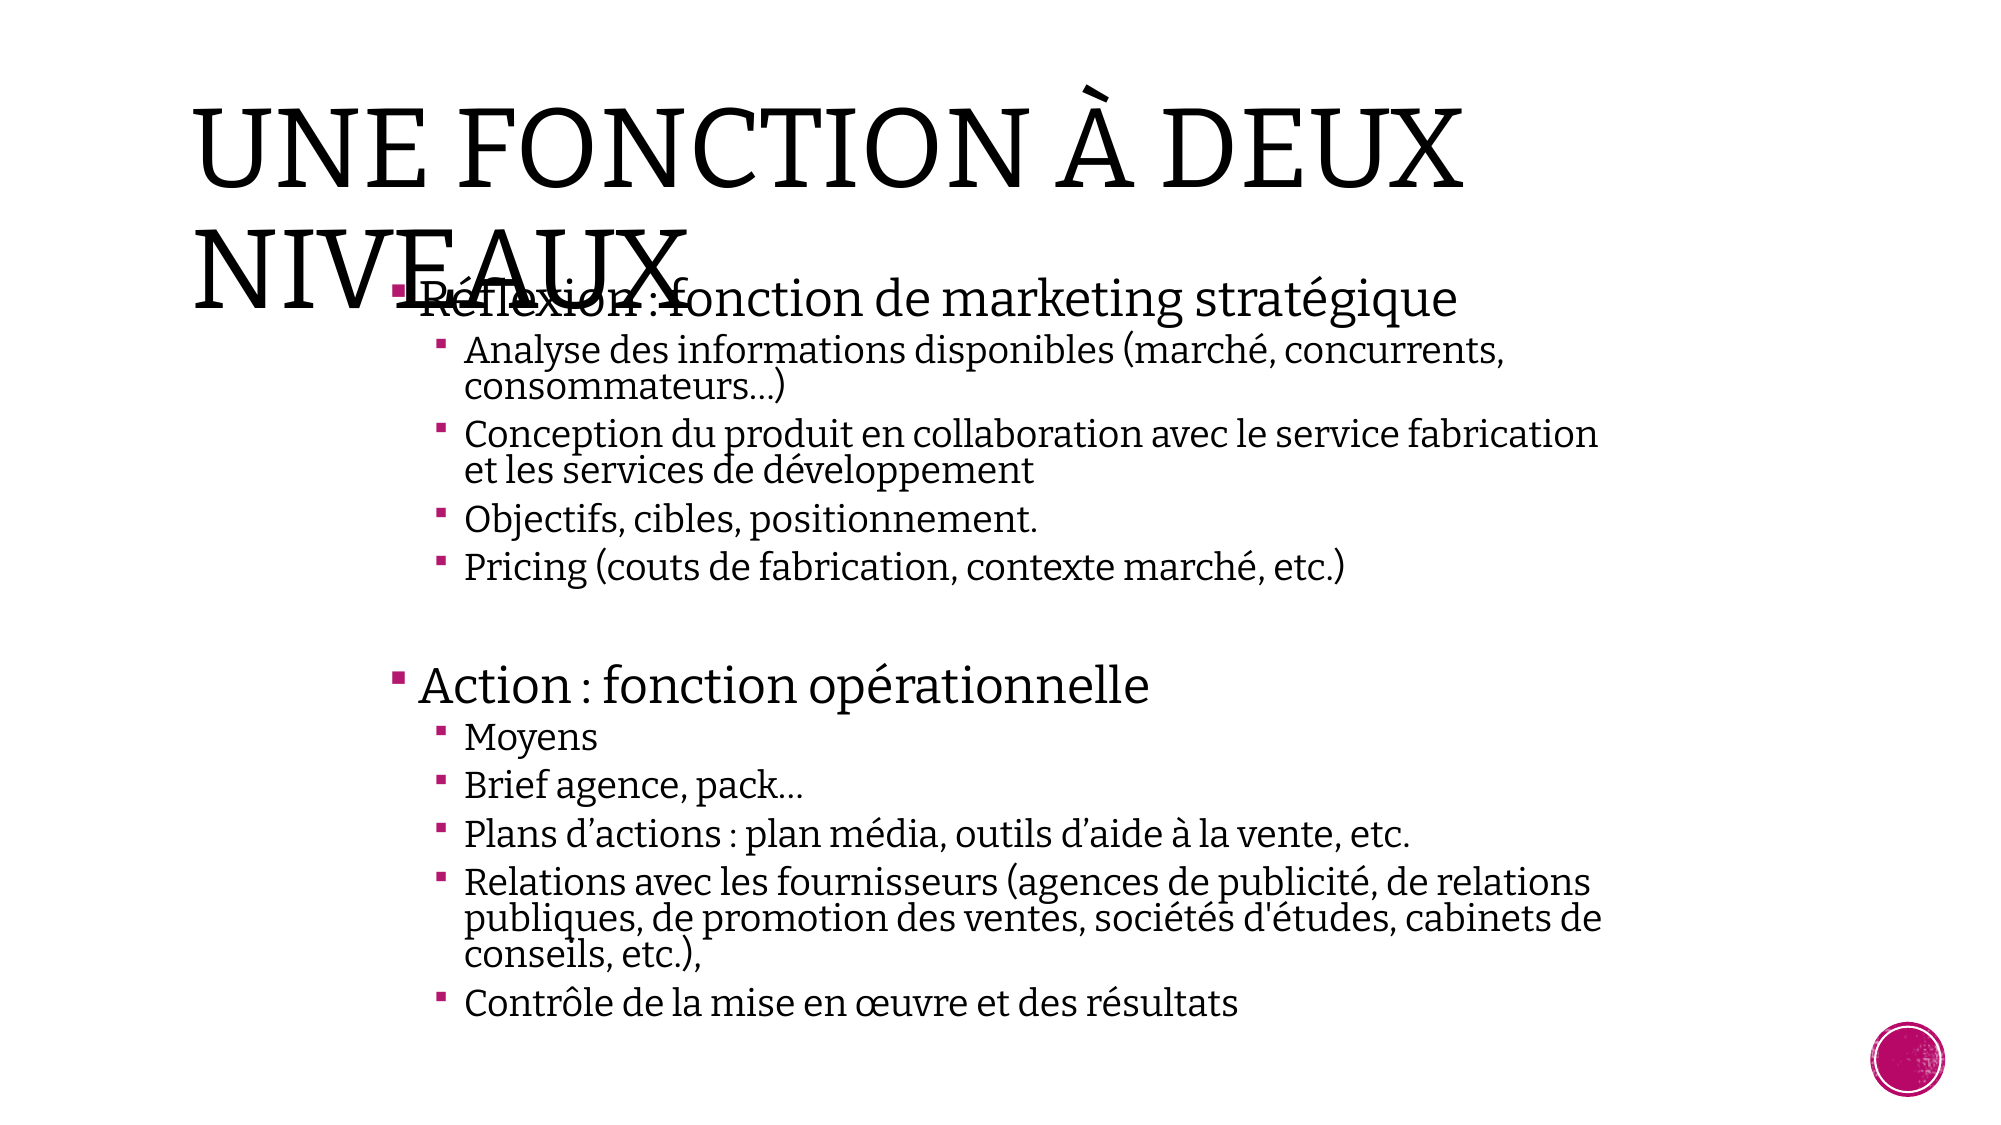

# Une fonction à deux niveaux
Réflexion : fonction de marketing stratégique
Analyse des informations disponibles (marché, concurrents, consommateurs…)
Conception du produit en collaboration avec le service fabrication et les services de développement
Objectifs, cibles, positionnement.
Pricing (couts de fabrication, contexte marché, etc.)

Action : fonction opérationnelle
Moyens
Brief agence, pack…
Plans d’actions : plan média, outils d’aide à la vente, etc.
Relations avec les fournisseurs (agences de publicité, de relations publiques, de promotion des ventes, sociétés d'études, cabinets de conseils, etc.),
Contrôle de la mise en œuvre et des résultats